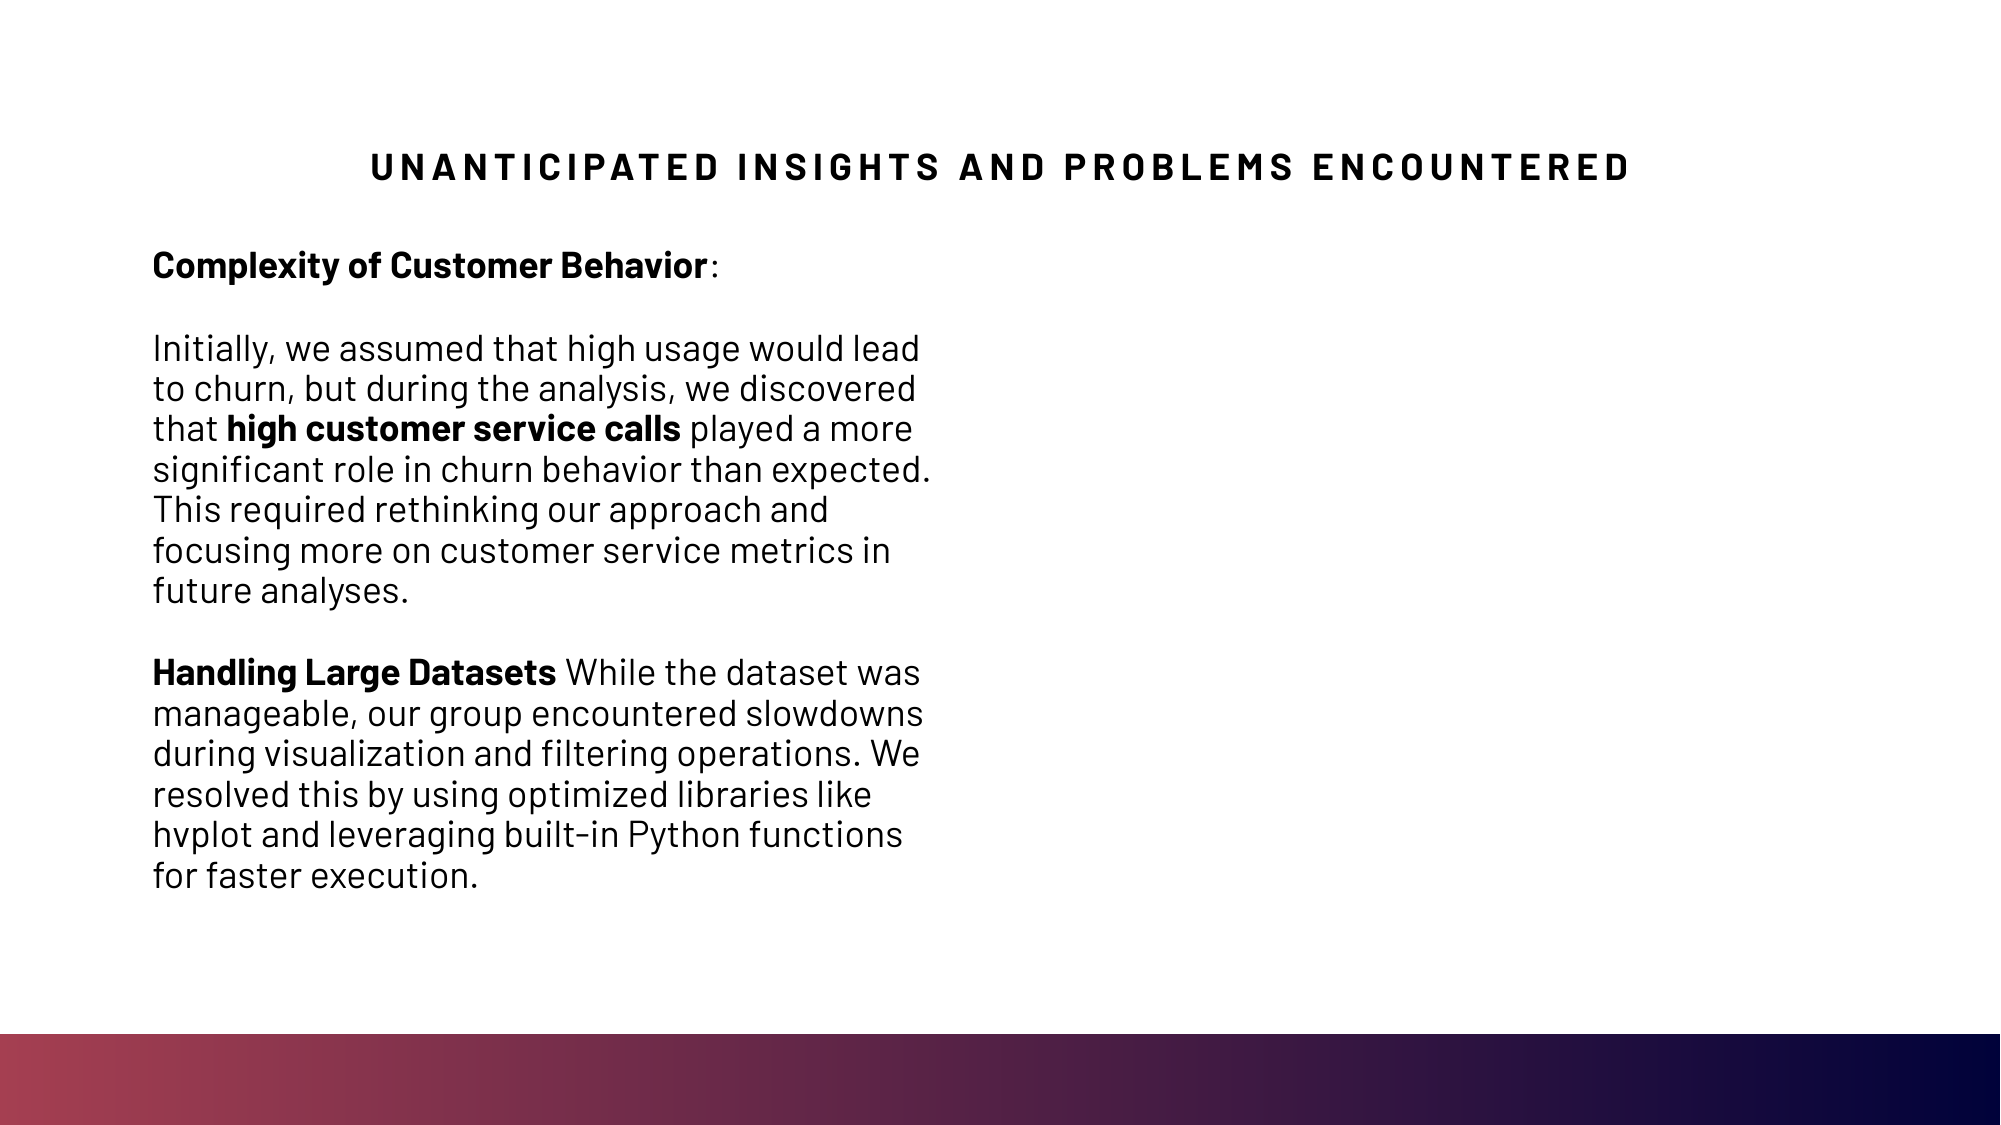

# Unanticipated Insights and Problems Encountered
Complexity of Customer Behavior:
Initially, we assumed that high usage would lead to churn, but during the analysis, we discovered that high customer service calls played a more significant role in churn behavior than expected. This required rethinking our approach and focusing more on customer service metrics in future analyses.
Handling Large Datasets While the dataset was manageable, our group encountered slowdowns during visualization and filtering operations. We resolved this by using optimized libraries like hvplot and leveraging built-in Python functions for faster execution.